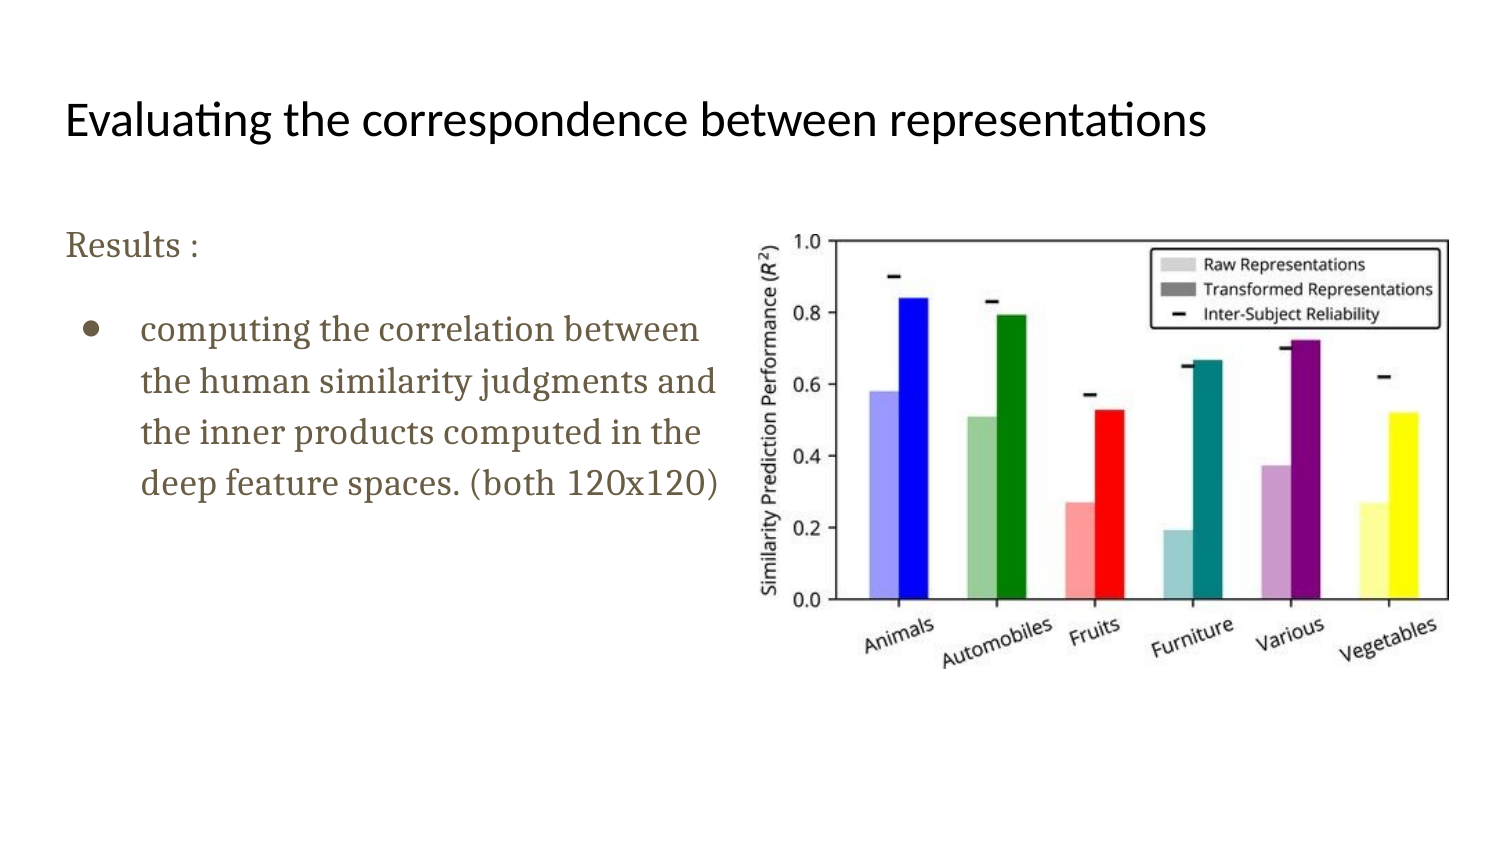

# Evaluating the correspondence between representations
Results :
computing the correlation between  the human similarity judgments and  the inner products computed in the  deep feature spaces. (both 120x120)